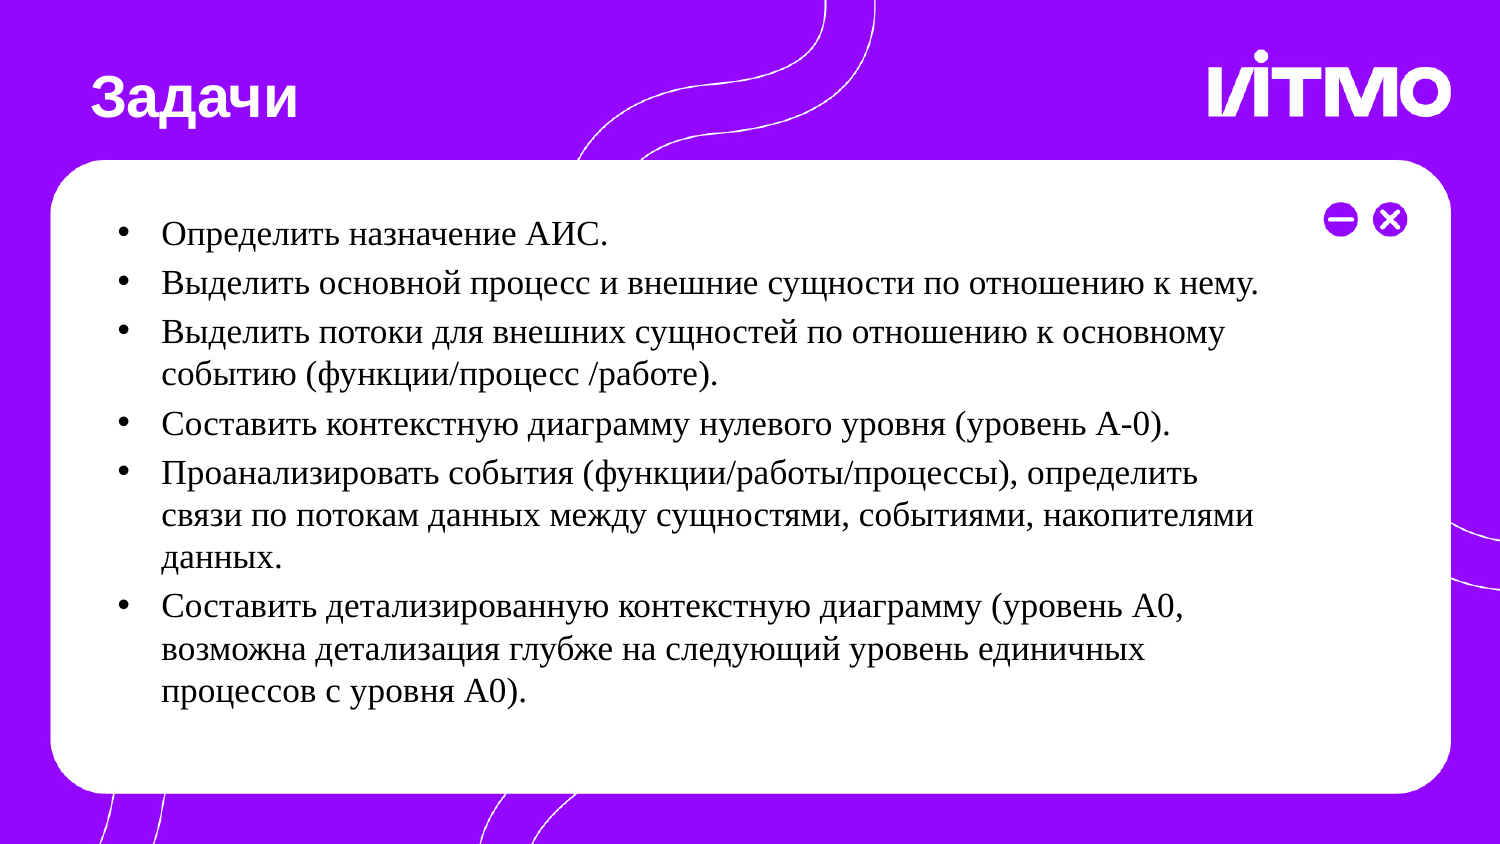

# Задачи
Определить назначение АИС.
Выделить основной процесс и внешние сущности по отношению к нему.
Выделить потоки для внешних сущностей по отношению к основному событию (функции/процесс /работе).
Составить контекстную диаграмму нулевого уровня (уровень А-0).
Проанализировать события (функции/работы/процессы), определить связи по потокам данных между сущностями, событиями, накопителями данных.
Составить детализированную контекстную диаграмму (уровень А0, возможна детализация глубже на следующий уровень единичных процессов с уровня А0).